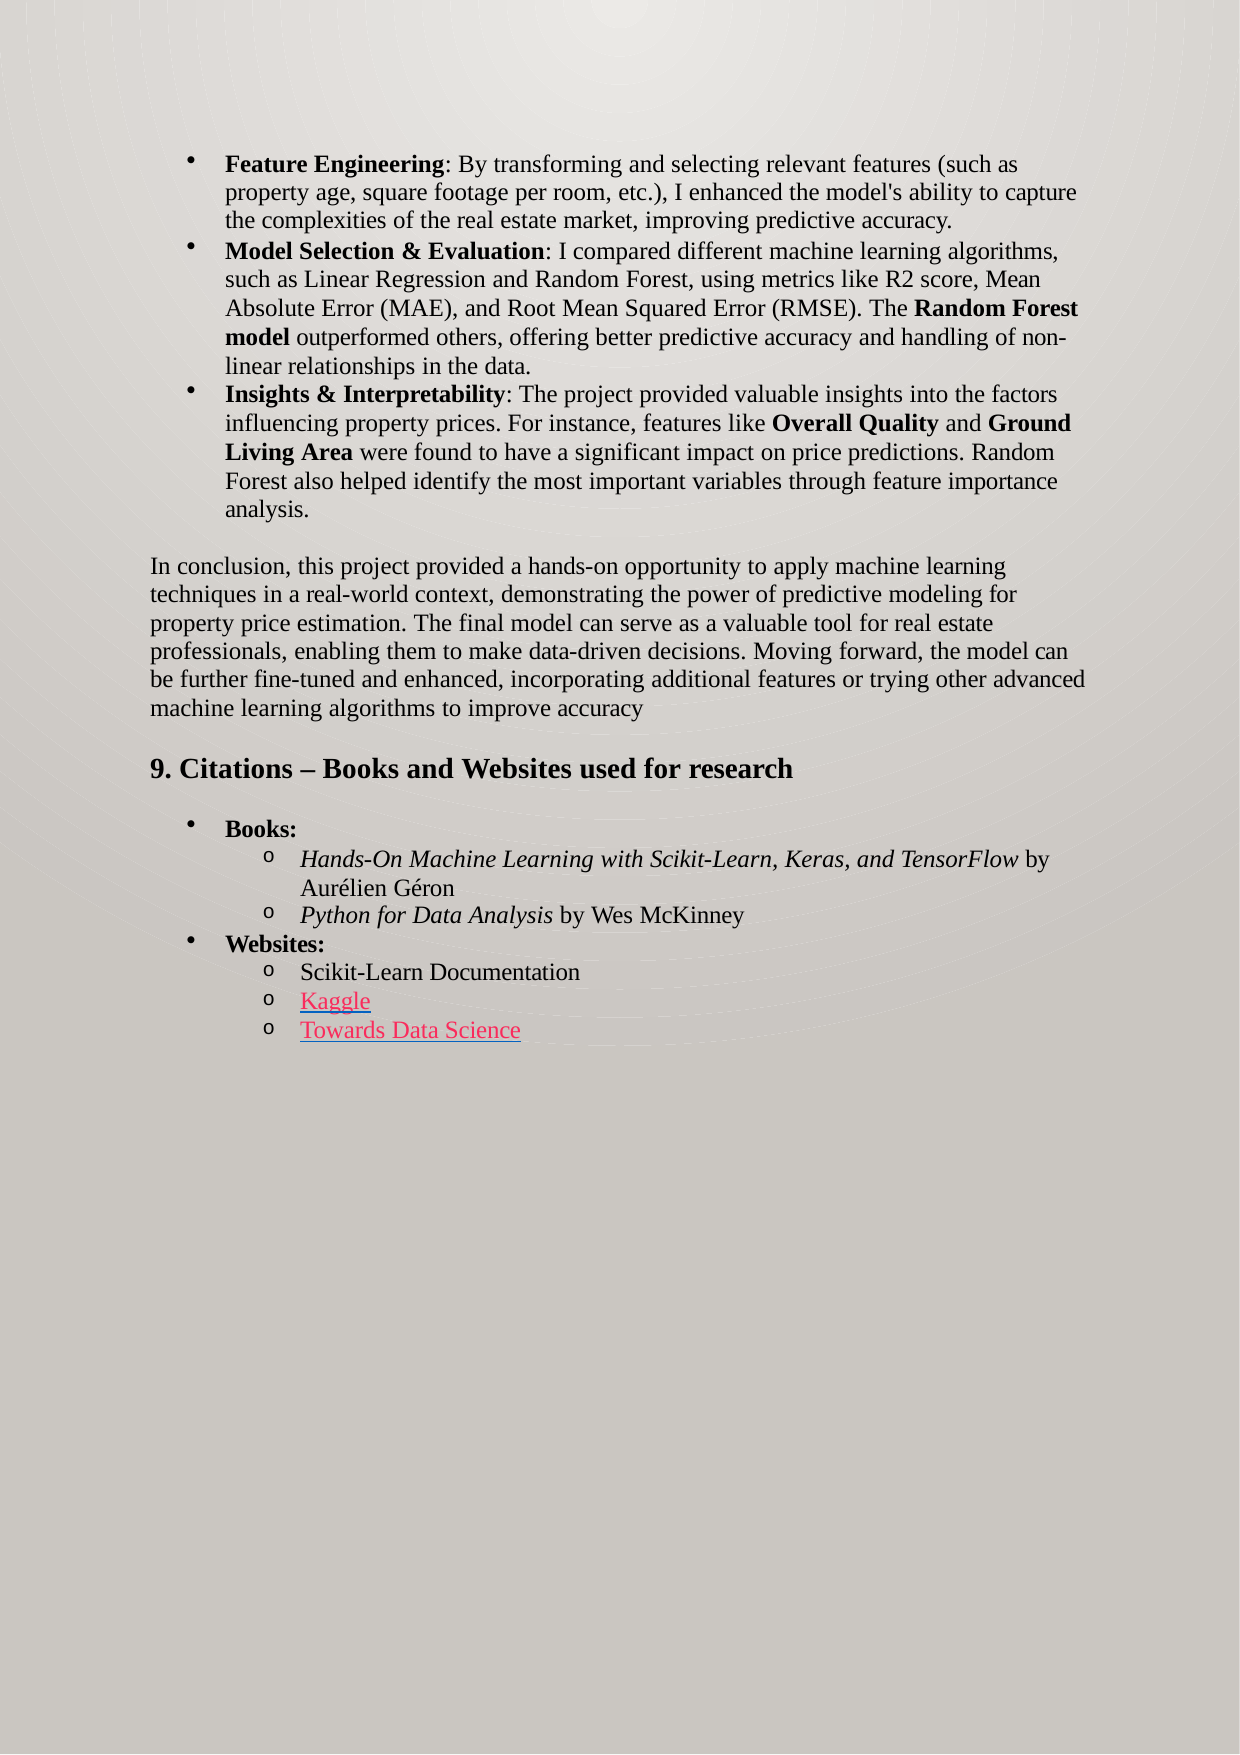

Feature Engineering: By transforming and selecting relevant features (such as property age, square footage per room, etc.), I enhanced the model's ability to capture the complexities of the real estate market, improving predictive accuracy.
Model Selection & Evaluation: I compared different machine learning algorithms, such as Linear Regression and Random Forest, using metrics like R2 score, Mean Absolute Error (MAE), and Root Mean Squared Error (RMSE). The Random Forest model outperformed others, offering better predictive accuracy and handling of non- linear relationships in the data.
Insights & Interpretability: The project provided valuable insights into the factors influencing property prices. For instance, features like Overall Quality and Ground Living Area were found to have a significant impact on price predictions. Random Forest also helped identify the most important variables through feature importance analysis.
In conclusion, this project provided a hands-on opportunity to apply machine learning techniques in a real-world context, demonstrating the power of predictive modeling for property price estimation. The final model can serve as a valuable tool for real estate professionals, enabling them to make data-driven decisions. Moving forward, the model can be further fine-tuned and enhanced, incorporating additional features or trying other advanced machine learning algorithms to improve accuracy
Citations – Books and Websites used for research
Books:
Hands-On Machine Learning with Scikit-Learn, Keras, and TensorFlow by Aurélien Géron
Python for Data Analysis by Wes McKinney
Websites:
Scikit-Learn Documentation
Kaggle
Towards Data Science